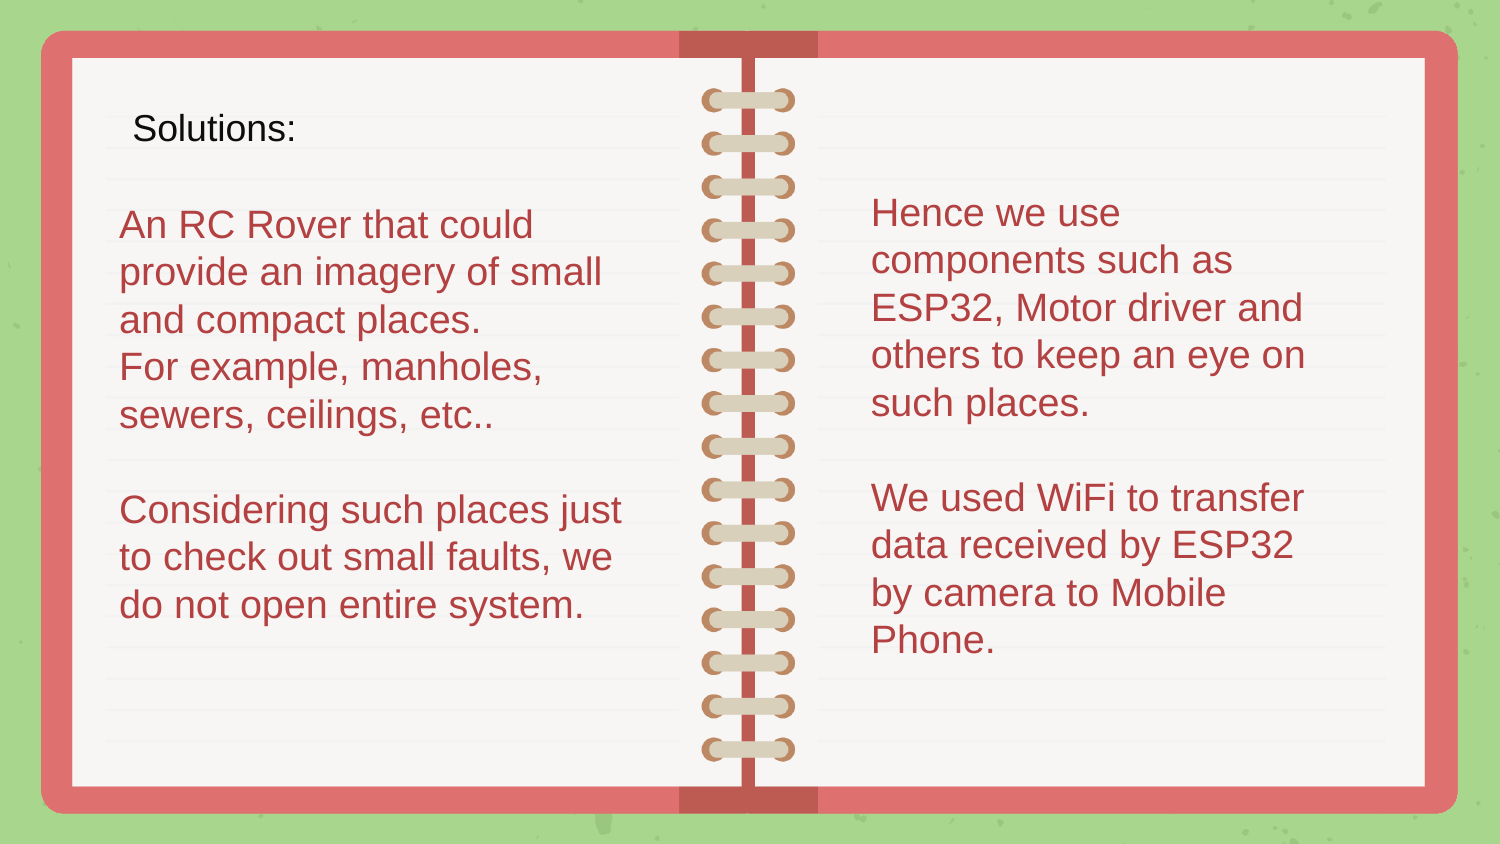

Solutions:

Hence we use components such as ESP32, Motor driver and others to keep an eye on such places.

We used WiFi to transfer data received by ESP32 by camera to Mobile Phone.
An RC Rover that could provide an imagery of small and compact places.
For example, manholes, sewers, ceilings, etc..

Considering such places just to check out small faults, we do not open entire system.